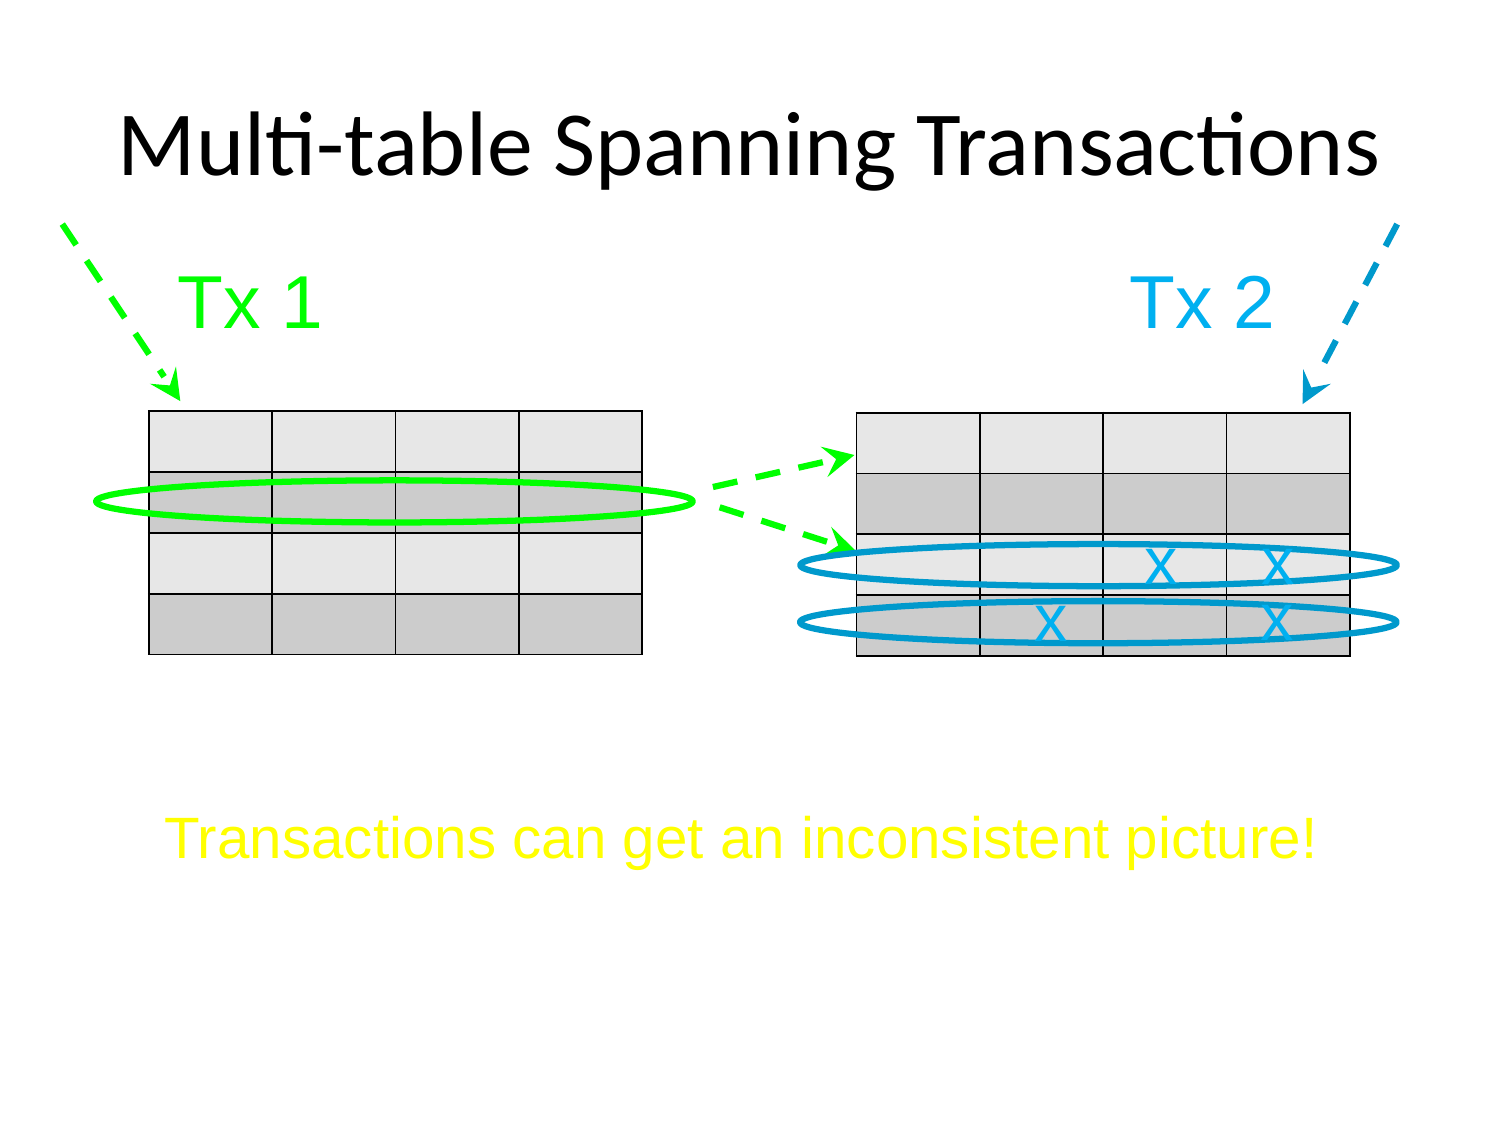

# Multi-table Spanning Transactions
Tx 2
Tx 1
|  |  |  |  |
| --- | --- | --- | --- |
|  |  |  |  |
|  |  |  |  |
|  |  |  |  |
|  |  |  |  |
| --- | --- | --- | --- |
|  |  |  |  |
|  |  |  |  |
|  |  |  |  |

x

x
x

x
Transactions can get an inconsistent picture!